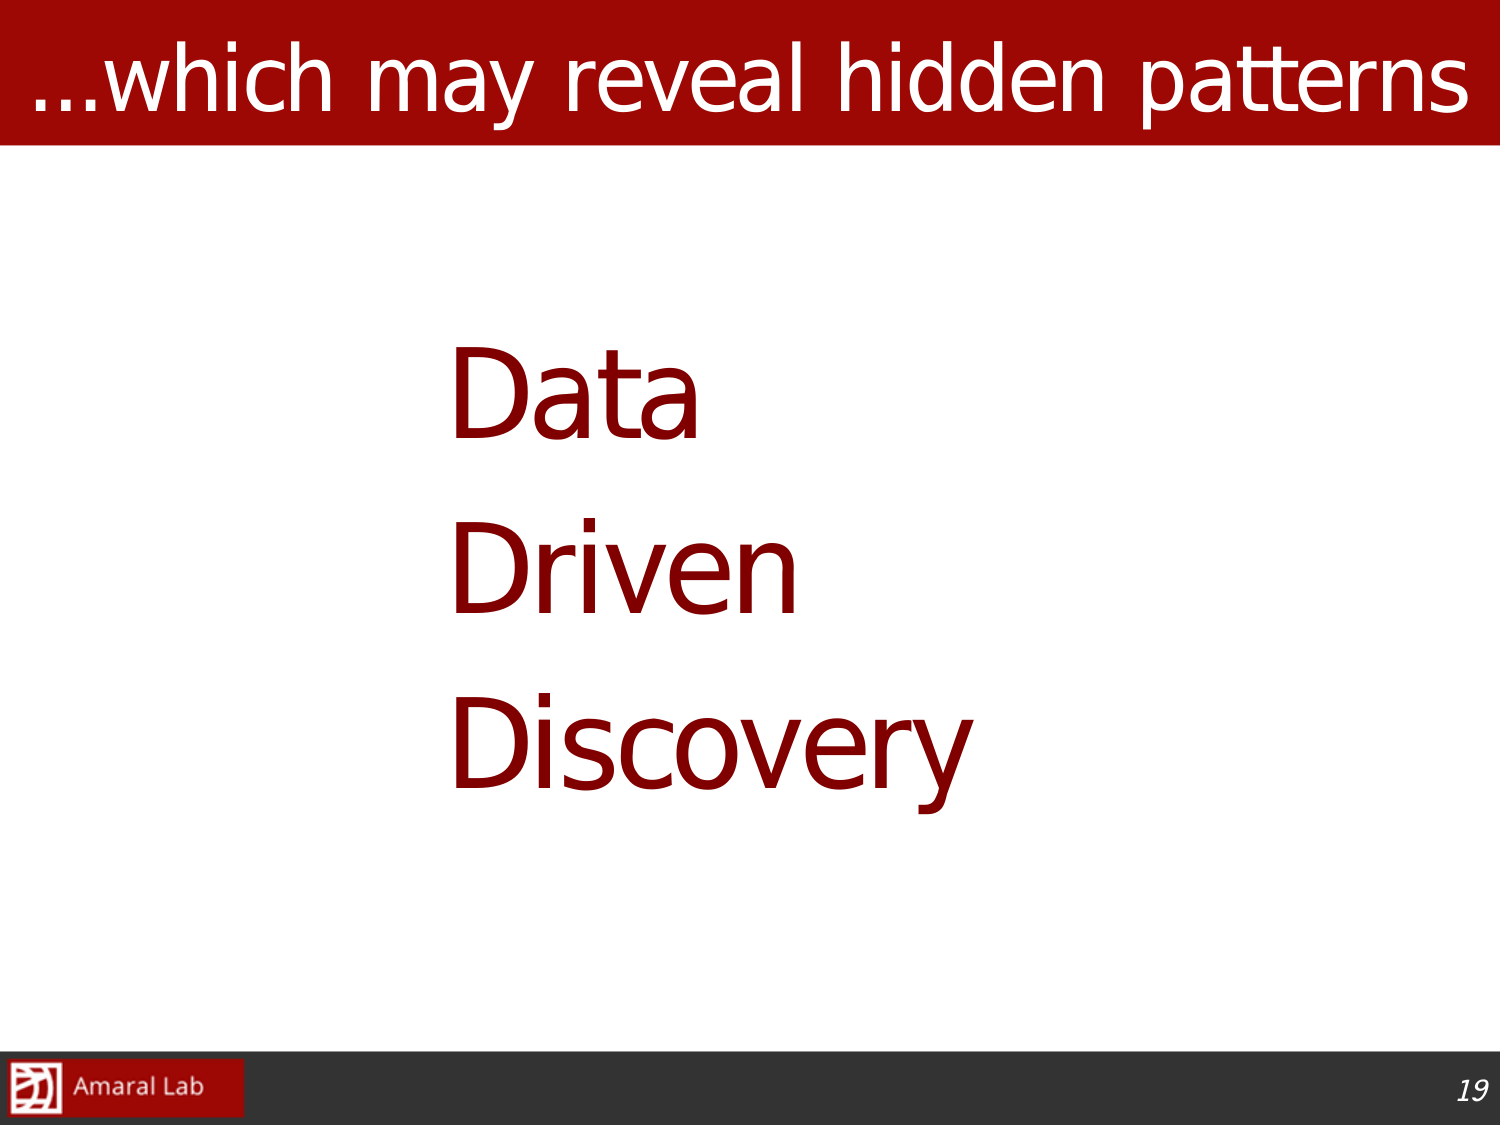

# …which may reveal hidden patterns
Data
Driven
Discovery
19